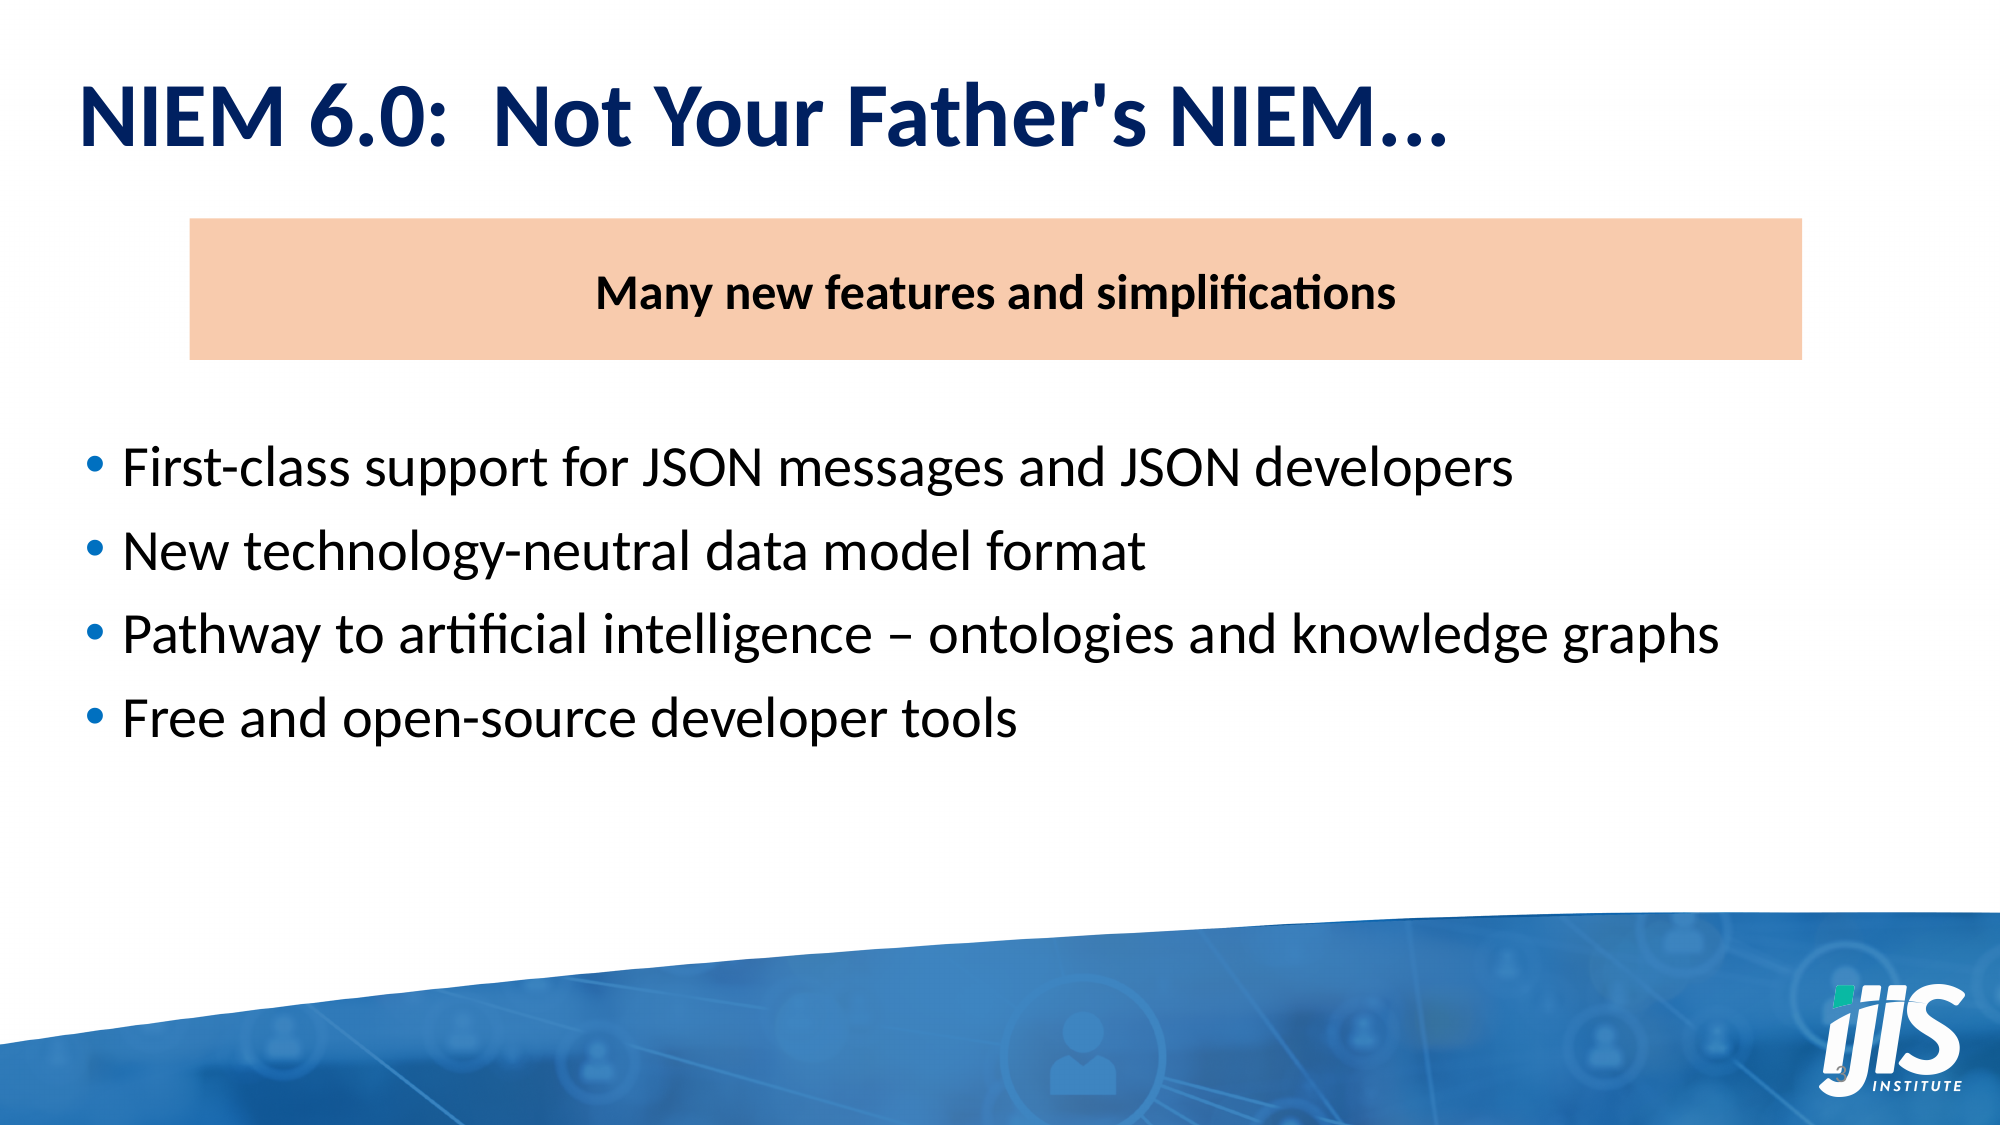

# NIEM 6.0:  Not Your Father's NIEM...
Many new features and simplifications
First-class support for JSON messages and JSON developers
New technology-neutral data model format
Pathway to artificial intelligence – ontologies and knowledge graphs
Free and open-source developer tools
3